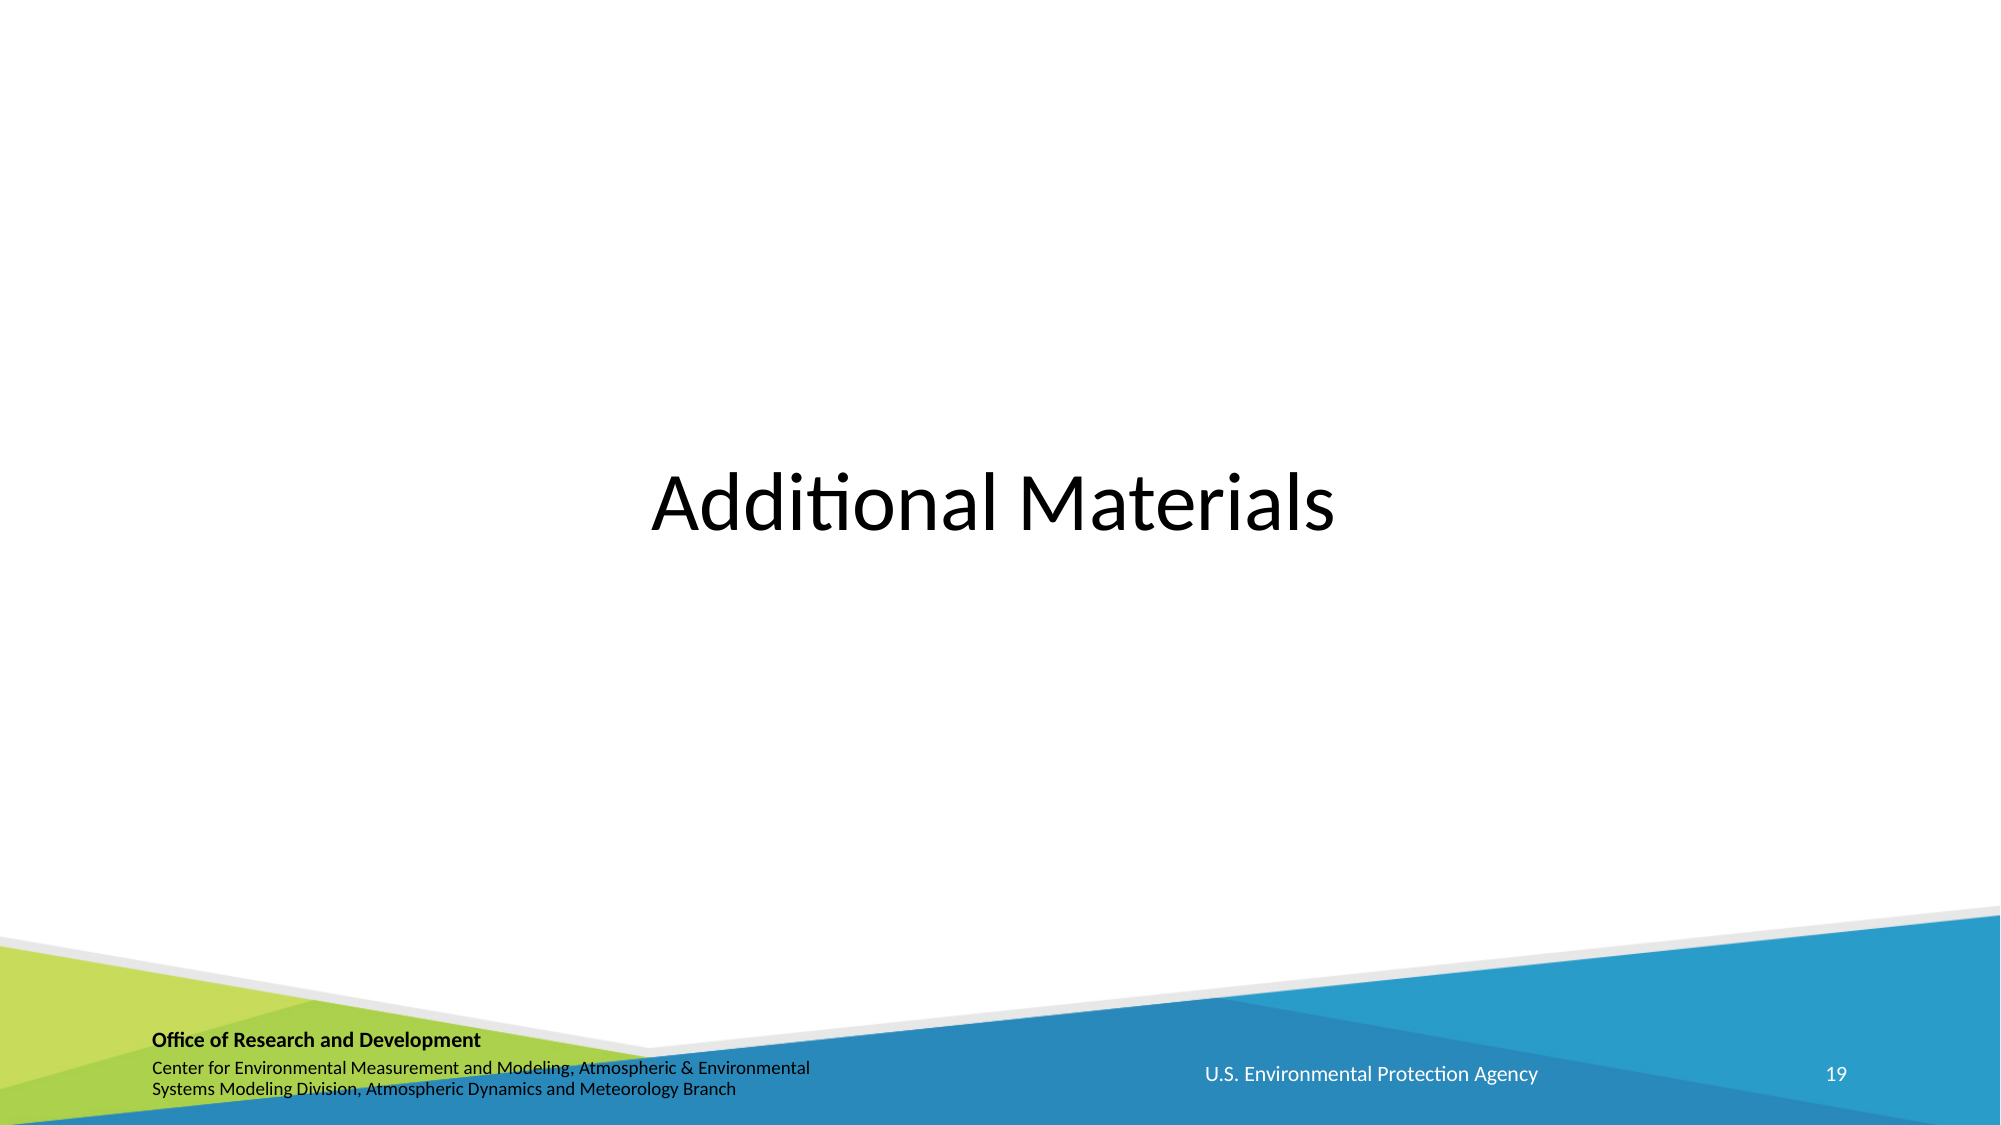

# Additional Materials
U.S. Environmental Protection Agency
19
Center for Environmental Measurement and Modeling, Atmospheric & Environmental Systems Modeling Division, Atmospheric Dynamics and Meteorology Branch